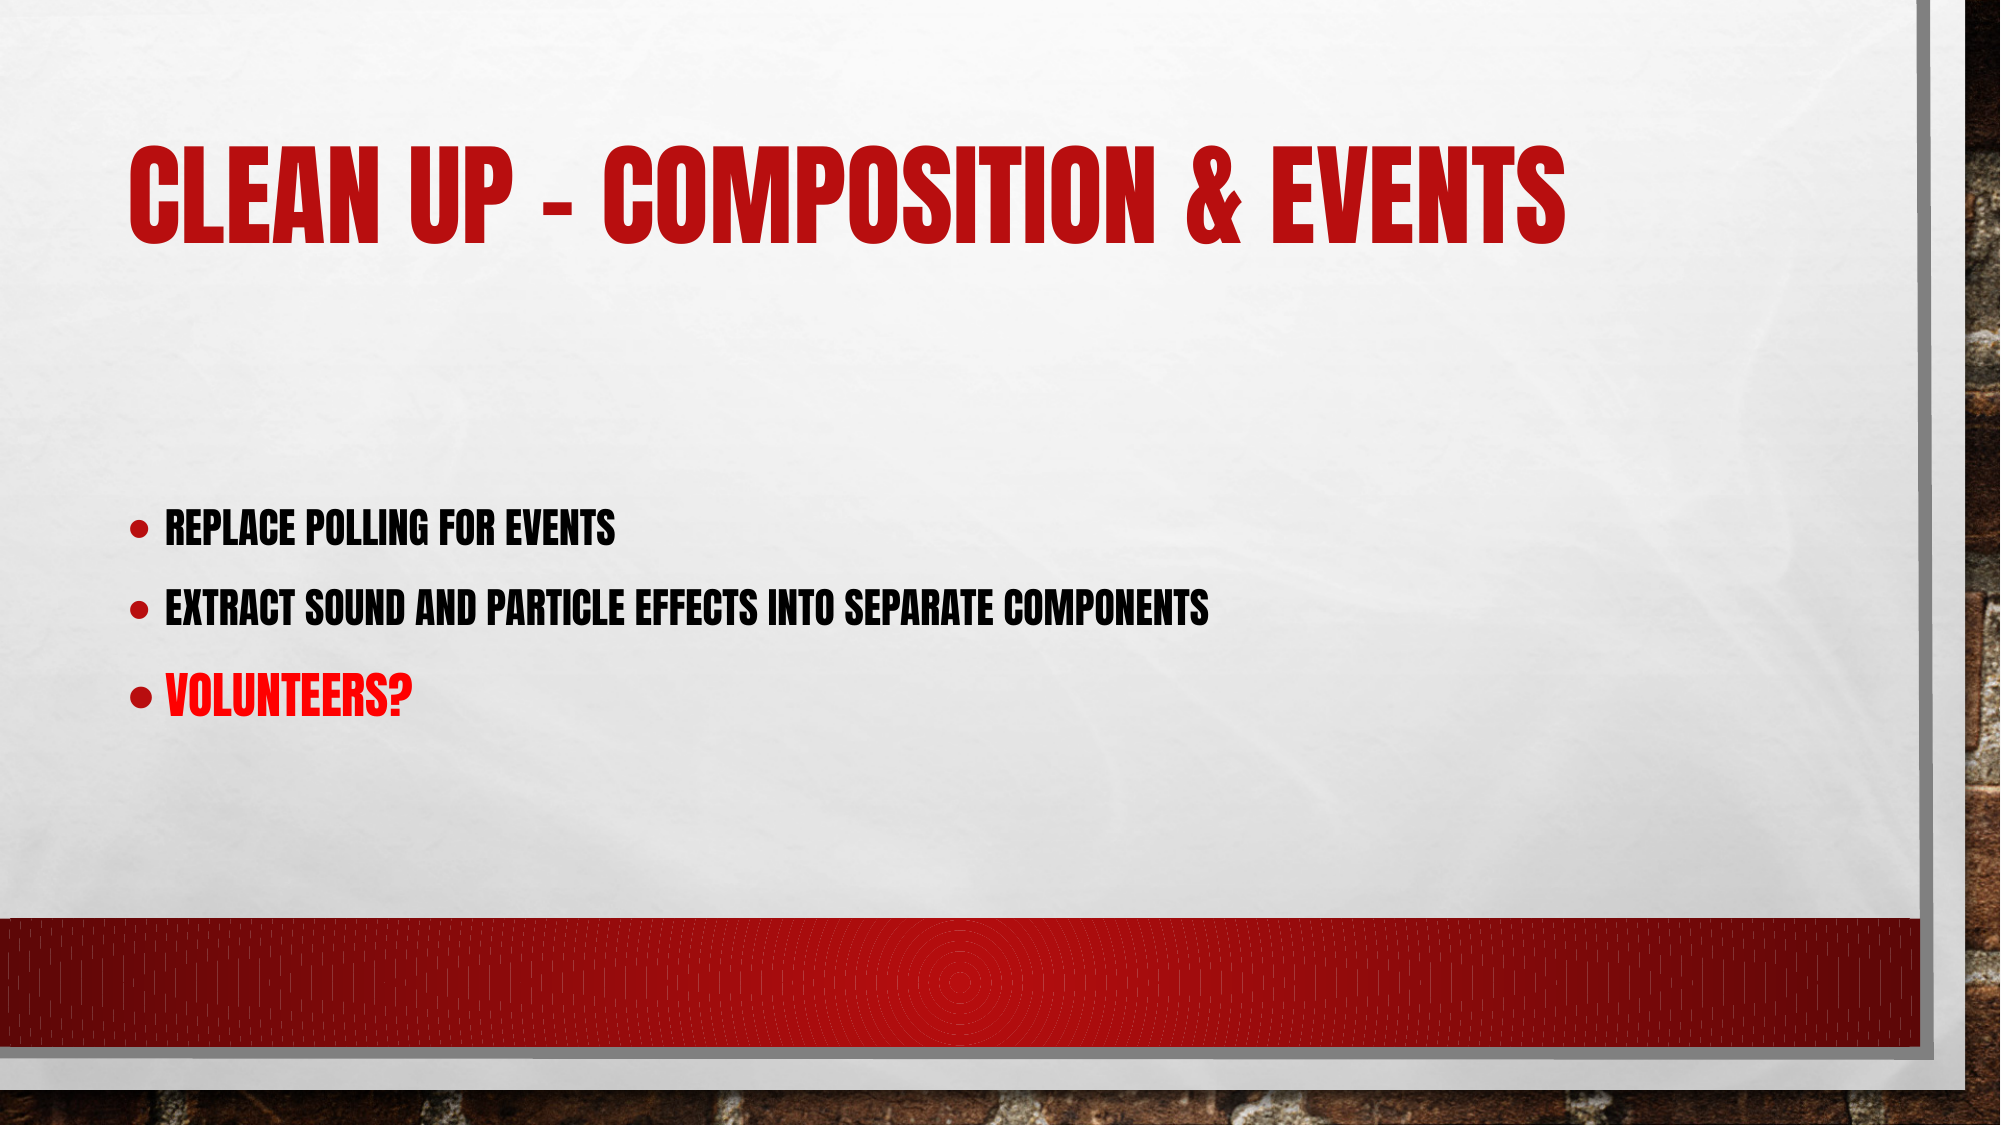

# Clean up – Composition & Events
Replace polling for events
Extract sound and particle effects into separate components
Volunteers?